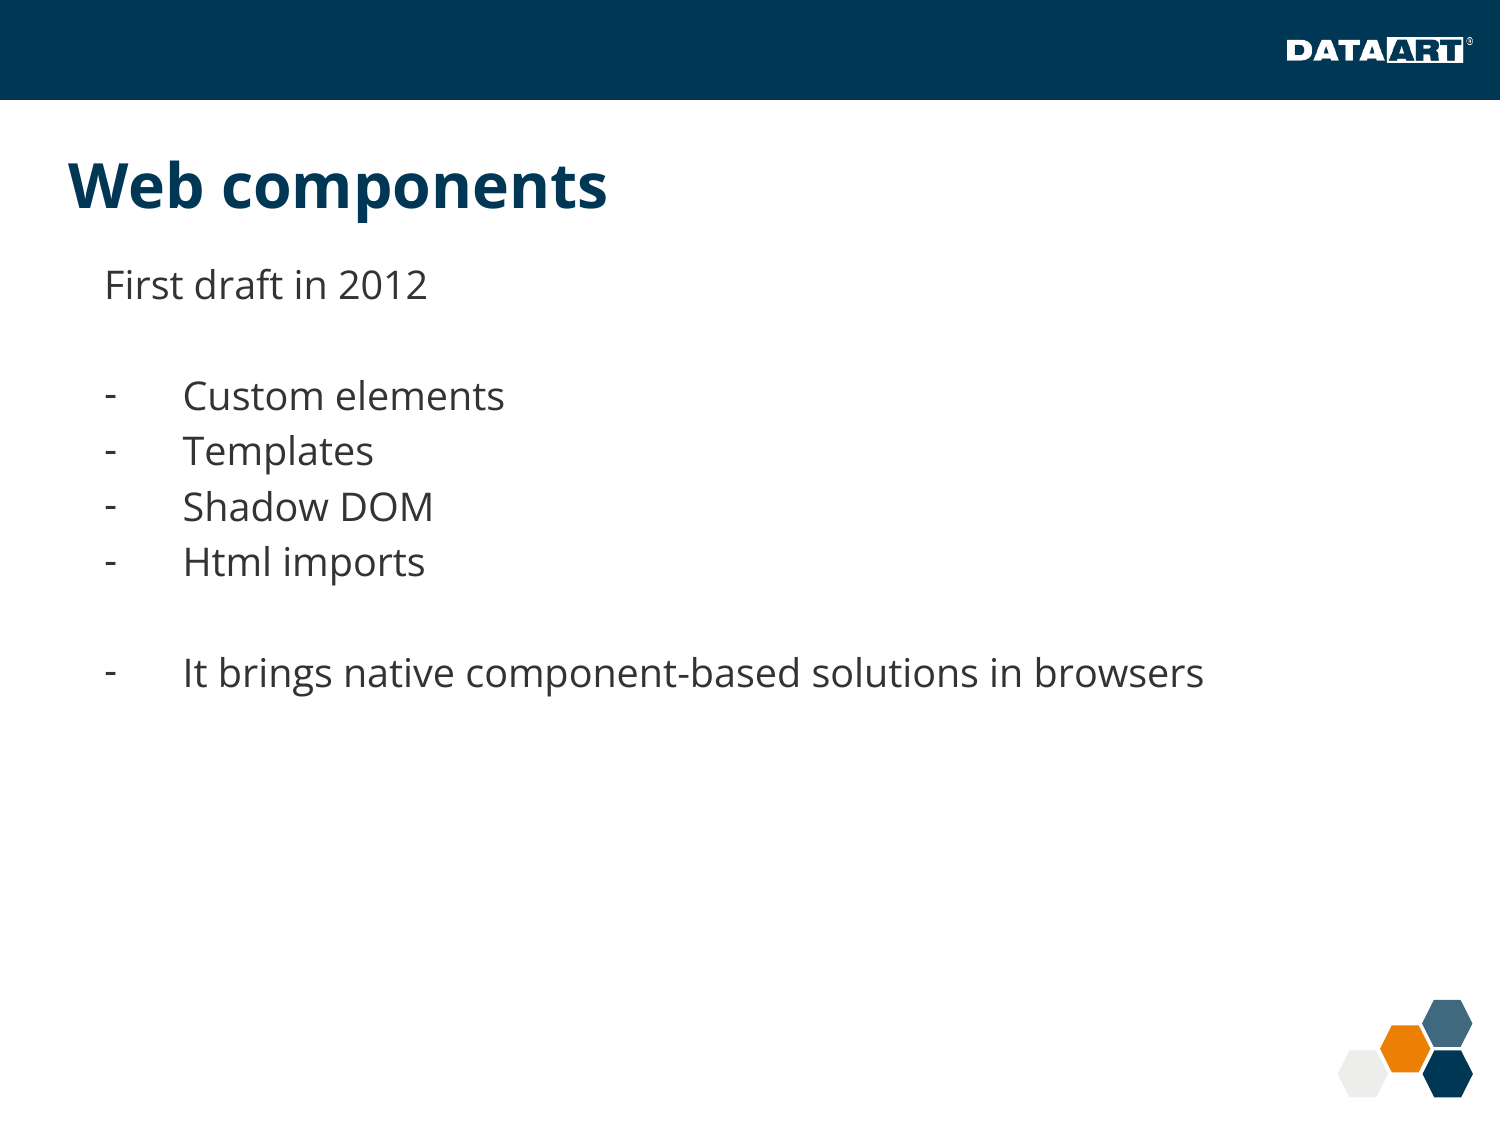

# Web components
First draft in 2012

Custom elements
Templates
Shadow DOM
Html imports

It brings native component-based solutions in browsers